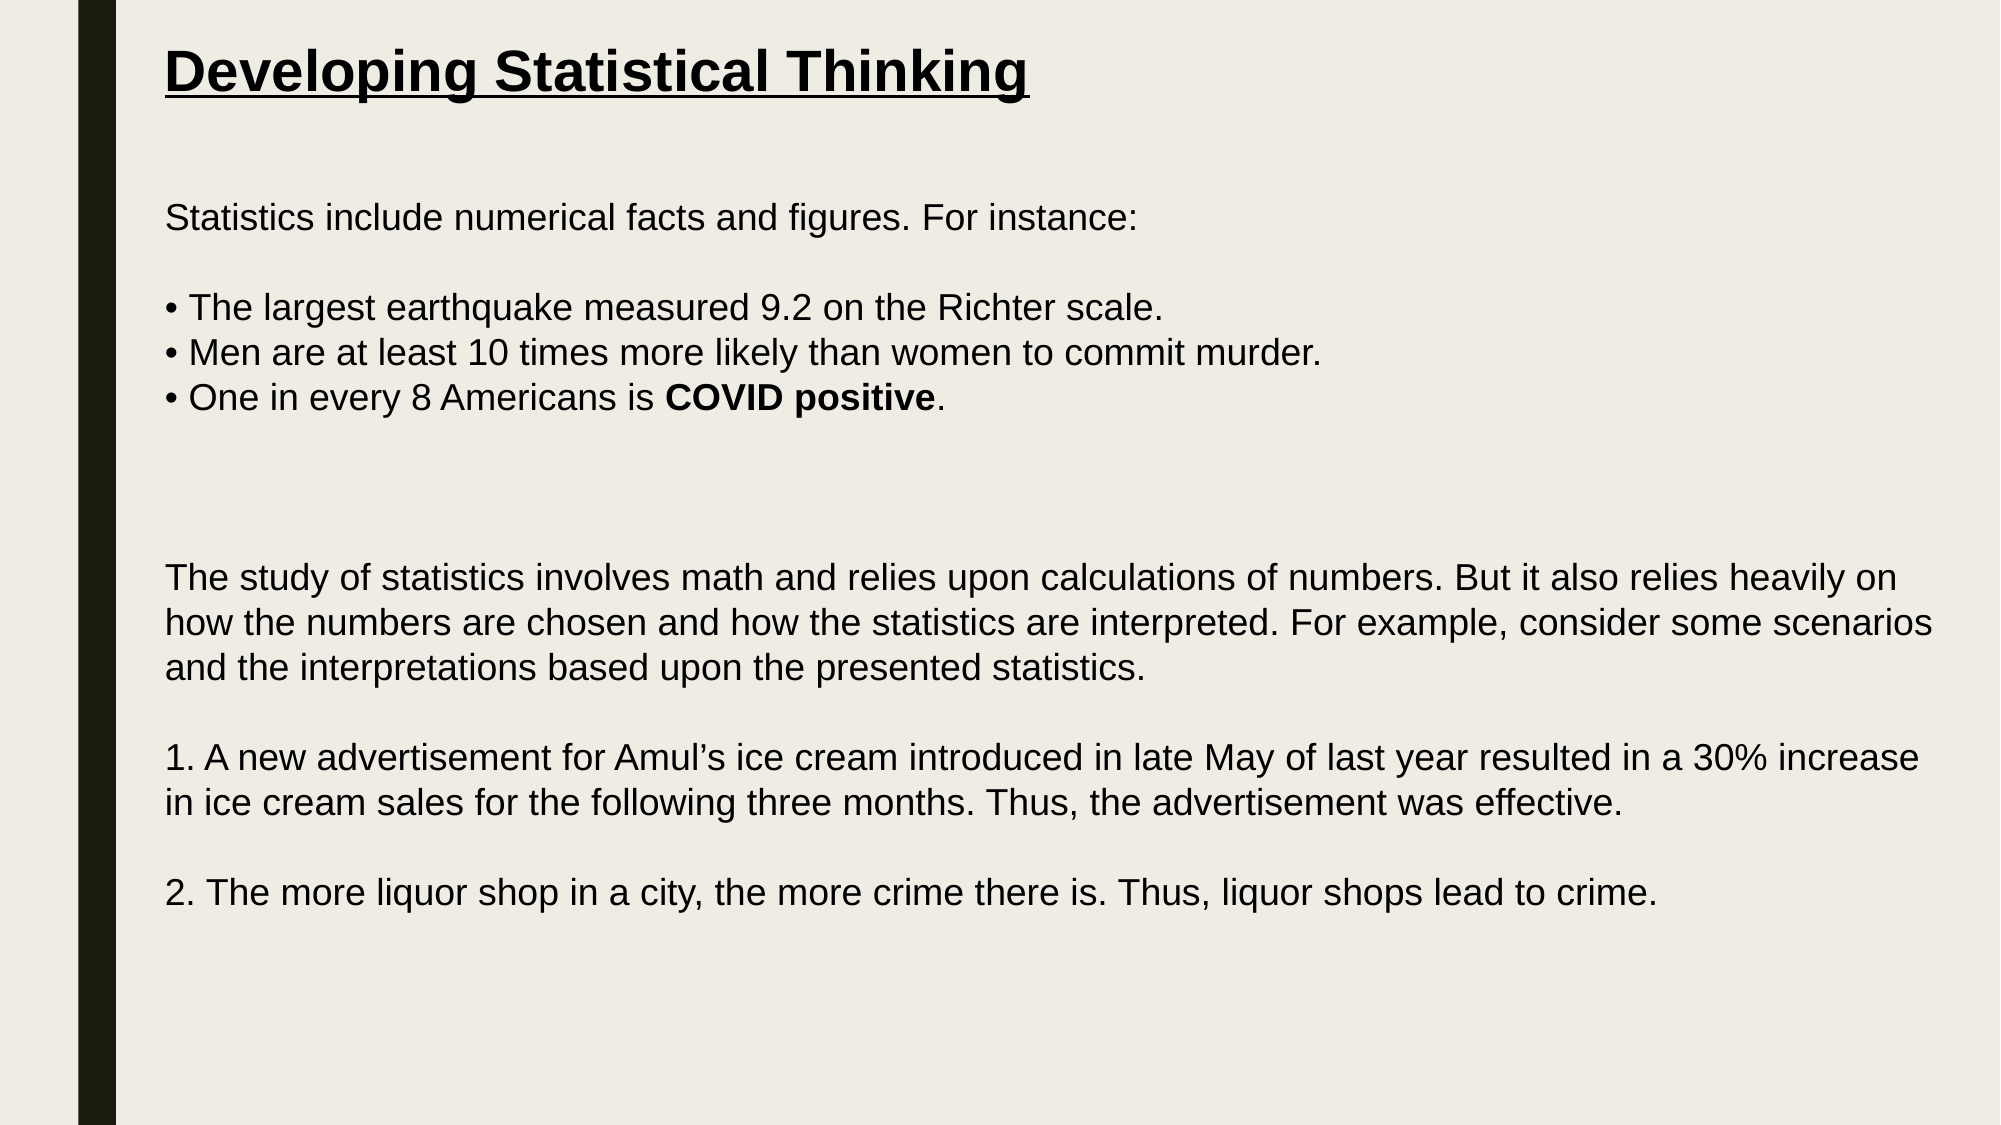

Developing Statistical Thinking

Statistics include numerical facts and figures. For instance:

• The largest earthquake measured 9.2 on the Richter scale.
• Men are at least 10 times more likely than women to commit murder.
• One in every 8 Americans is COVID positive.

The study of statistics involves math and relies upon calculations of numbers. But it also relies heavily on how the numbers are chosen and how the statistics are interpreted. For example, consider some scenarios and the interpretations based upon the presented statistics.

1. A new advertisement for Amul’s ice cream introduced in late May of last year resulted in a 30% increase in ice cream sales for the following three months. Thus, the advertisement was effective.

2. The more liquor shop in a city, the more crime there is. Thus, liquor shops lead to crime.